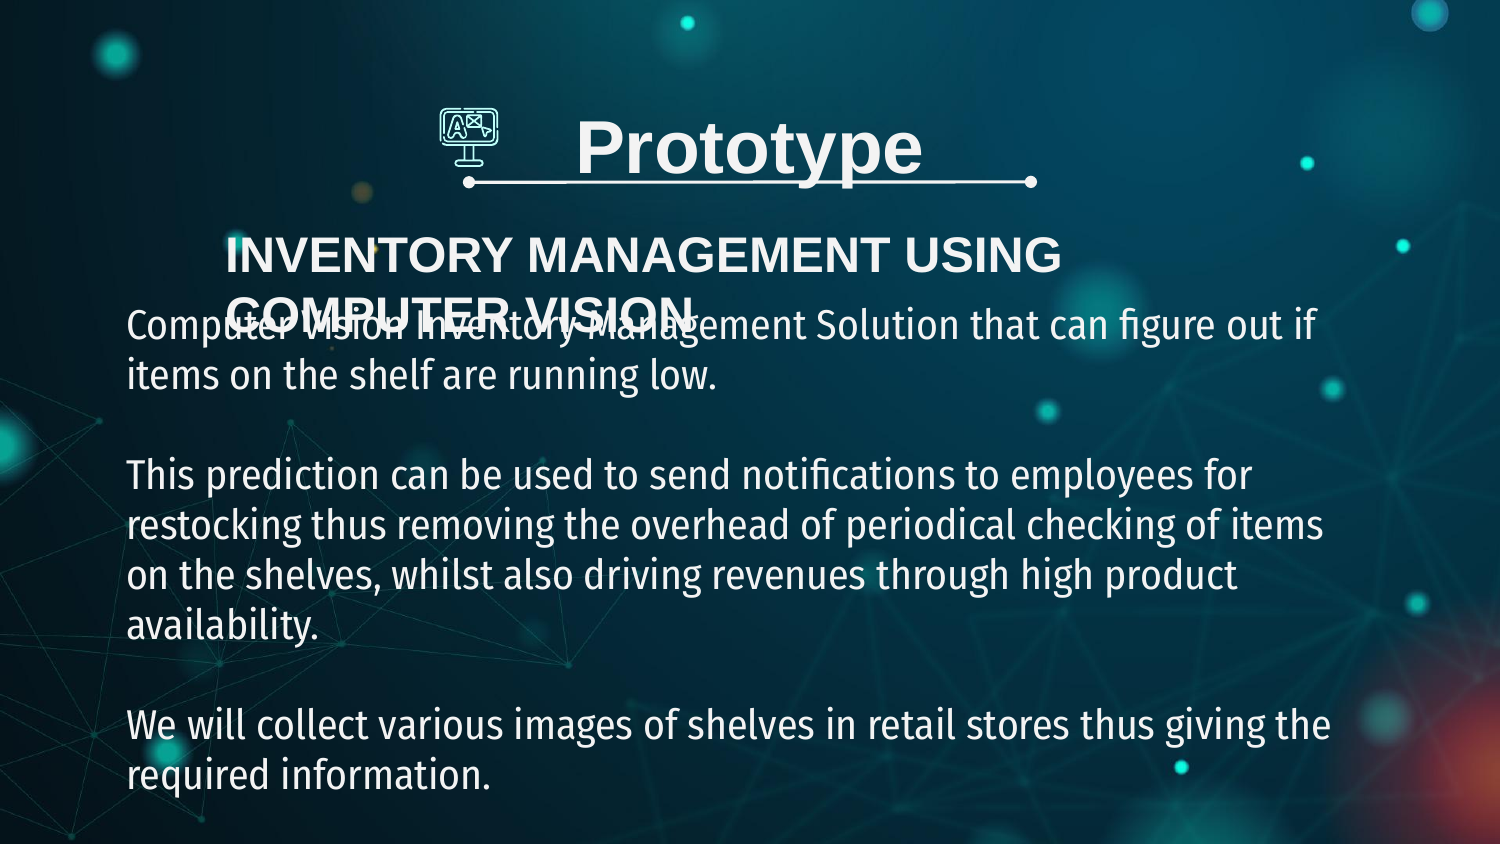

# Prototype

INVENTORY MANAGEMENT USING COMPUTER VISION
Computer Vision Inventory Management Solution that can figure out if items on the shelf are running low.

This prediction can be used to send notifications to employees for restocking thus removing the overhead of periodical checking of items on the shelves, whilst also driving revenues through high product availability.

We will collect various images of shelves in retail stores thus giving the required information.